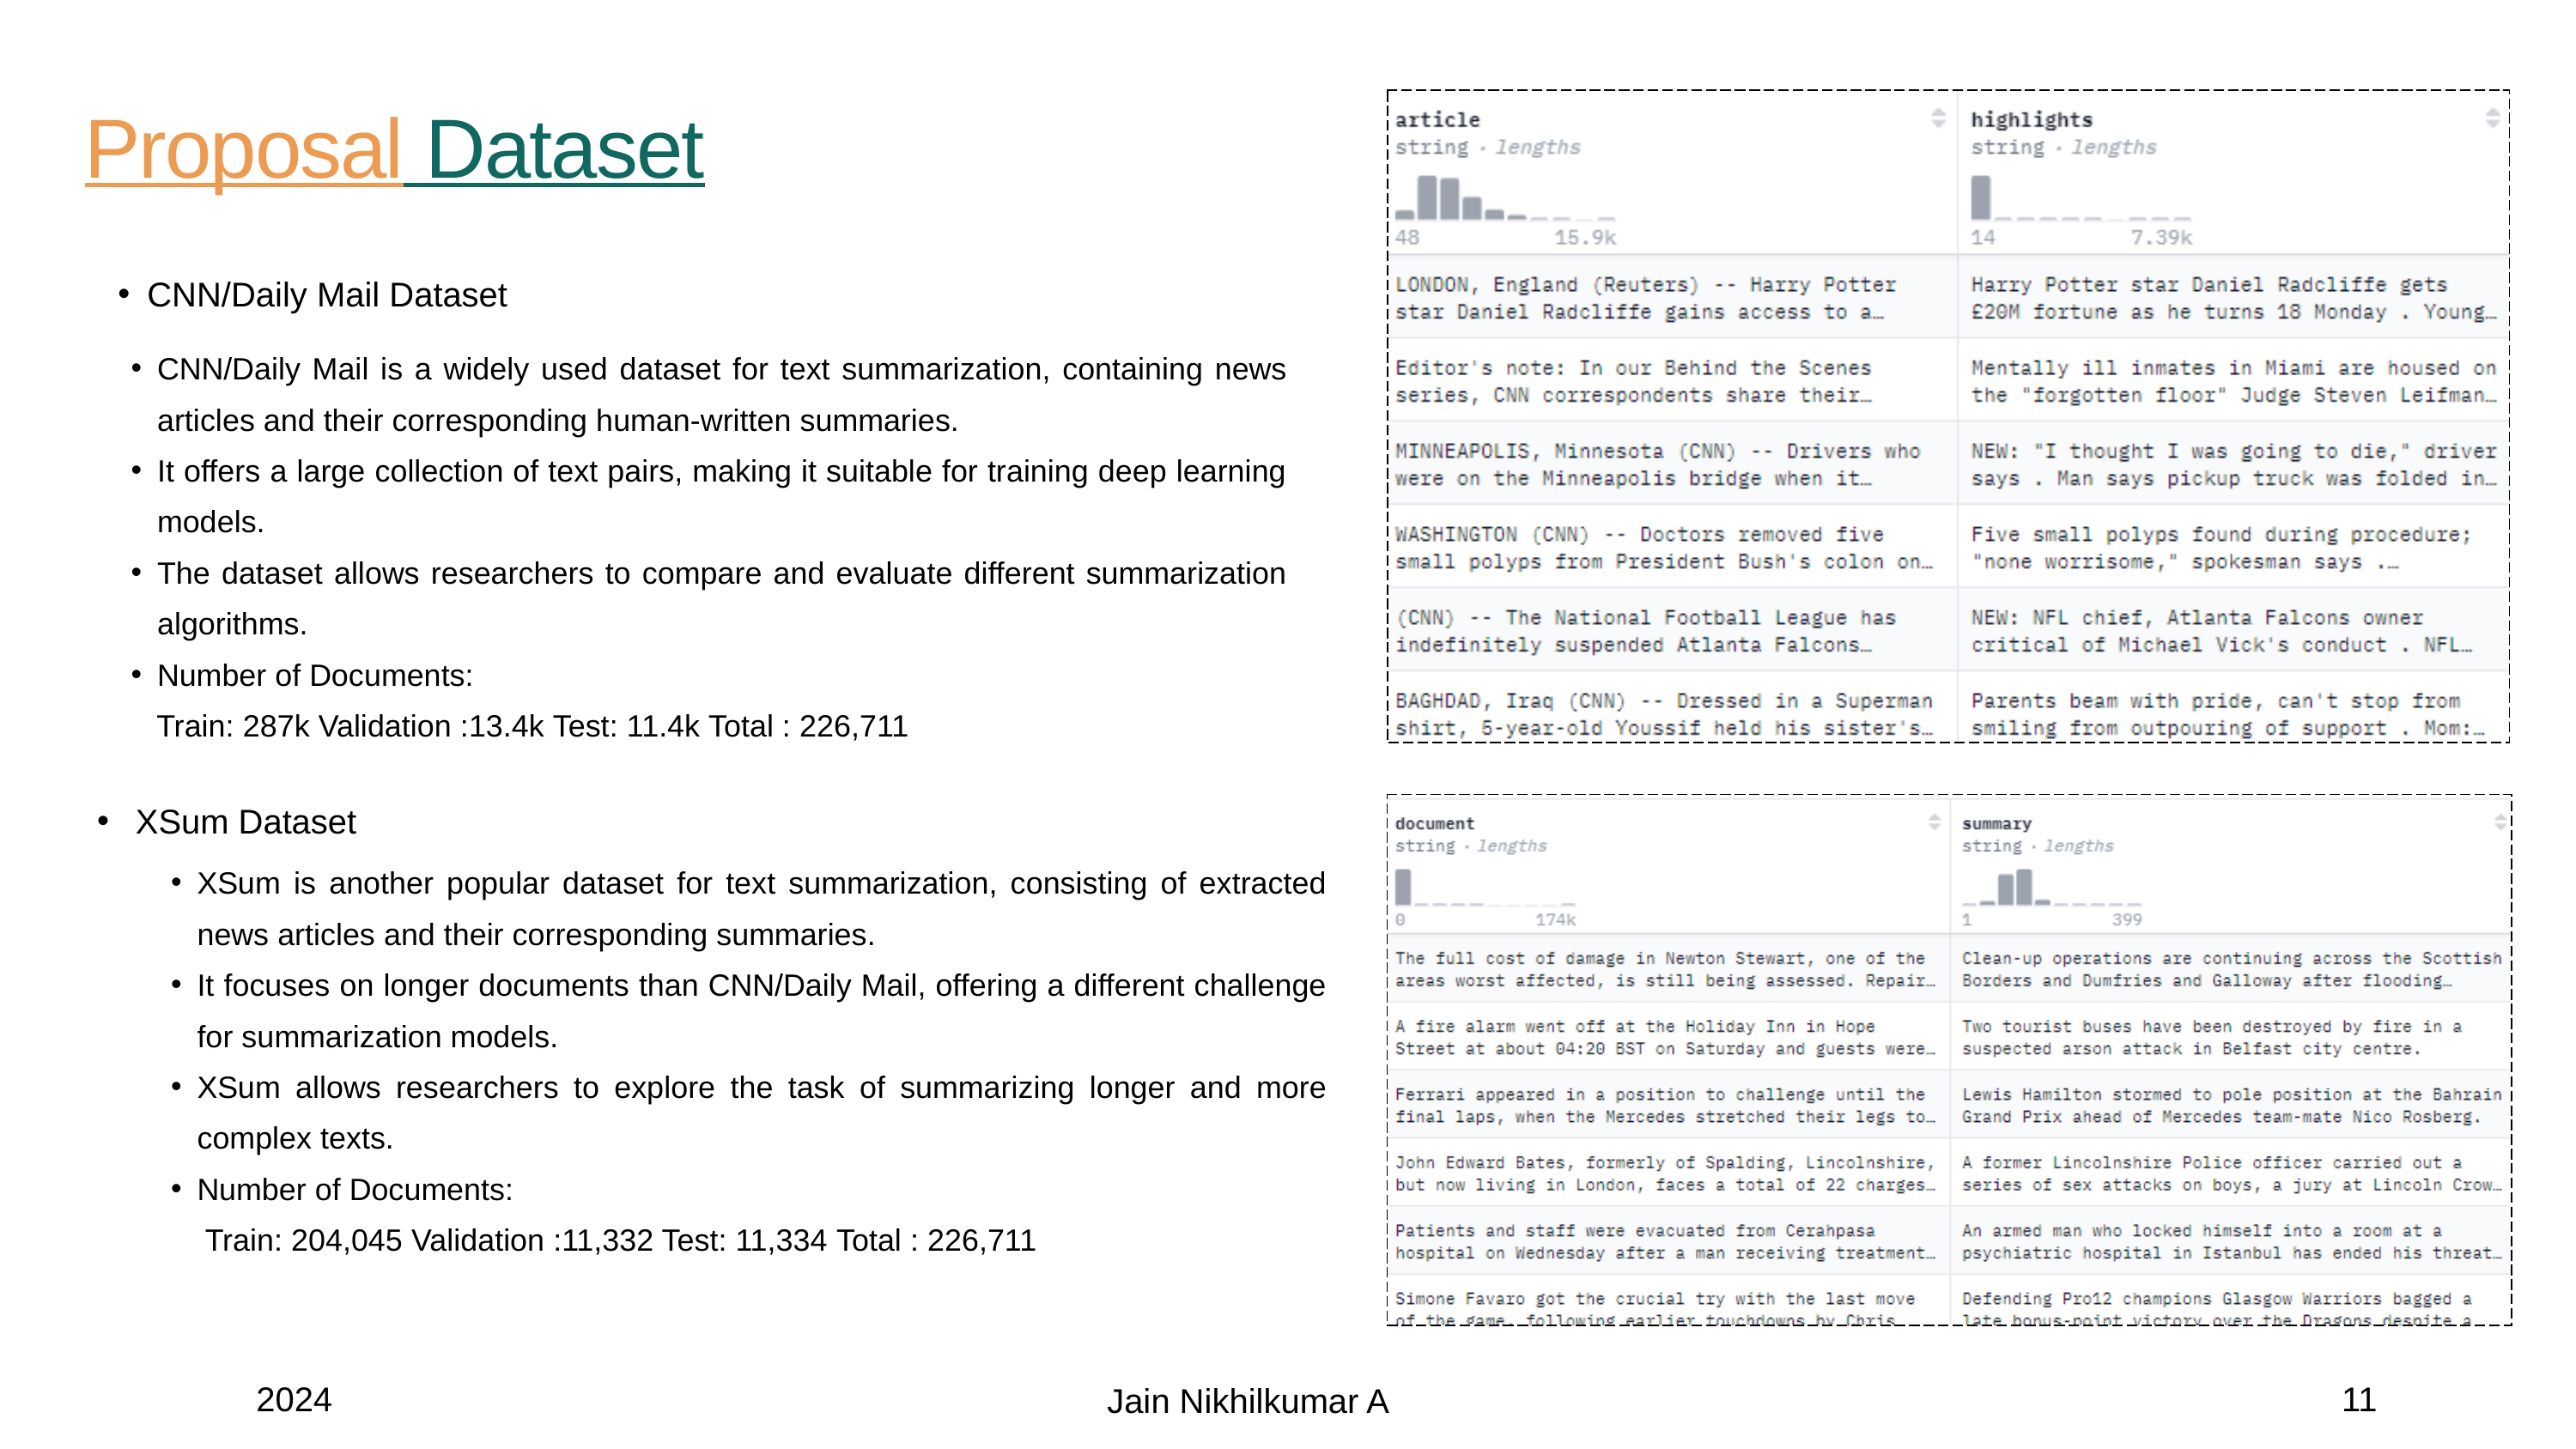

Proposal Dataset

CNN/Daily Mail Dataset
CNN/Daily Mail is a widely used dataset for text summarization, containing news articles and their corresponding human-written summaries.
It offers a large collection of text pairs, making it suitable for training deep learning models.
The dataset allows researchers to compare and evaluate different summarization algorithms.
Number of Documents:
      Train: 287k Validation :13.4k Test: 11.4k Total : 226,711

 XSum Dataset

XSum is another popular dataset for text summarization, consisting of extracted news articles and their corresponding summaries.
It focuses on longer documents than CNN/Daily Mail, offering a different challenge for summarization models.
XSum allows researchers to explore the task of summarizing longer and more complex texts.
Number of Documents:
       Train: 204,045 Validation :11,332 Test: 11,334 Total : 226,711

2024
11
Jain Nikhilkumar A